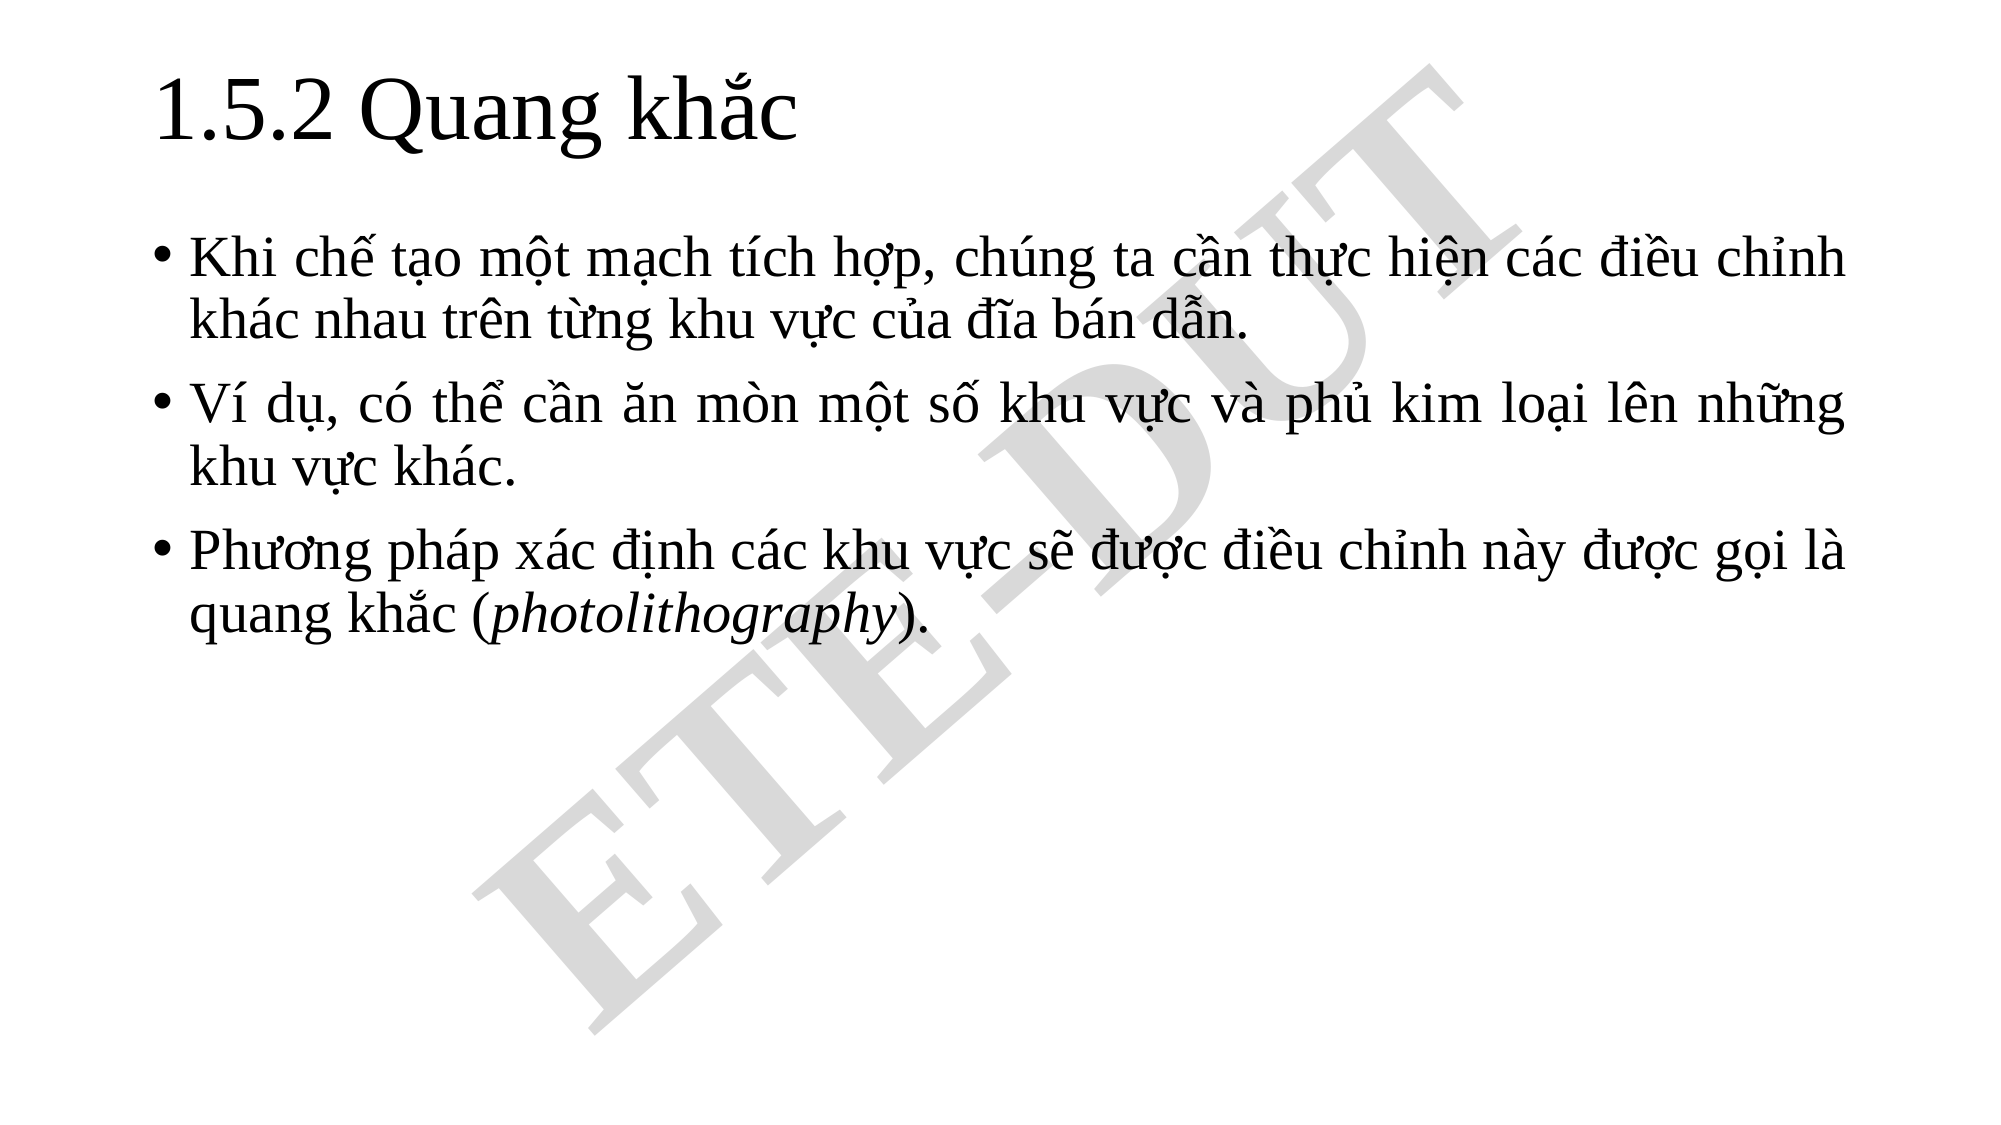

# 1.5.2 Quang khắc
Khi chế tạo một mạch tích hợp, chúng ta cần thực hiện các điều chỉnh khác nhau trên từng khu vực của đĩa bán dẫn.
Ví dụ, có thể cần ăn mòn một số khu vực và phủ kim loại lên những khu vực khác.
Phương pháp xác định các khu vực sẽ được điều chỉnh này được gọi là quang khắc (photolithography).